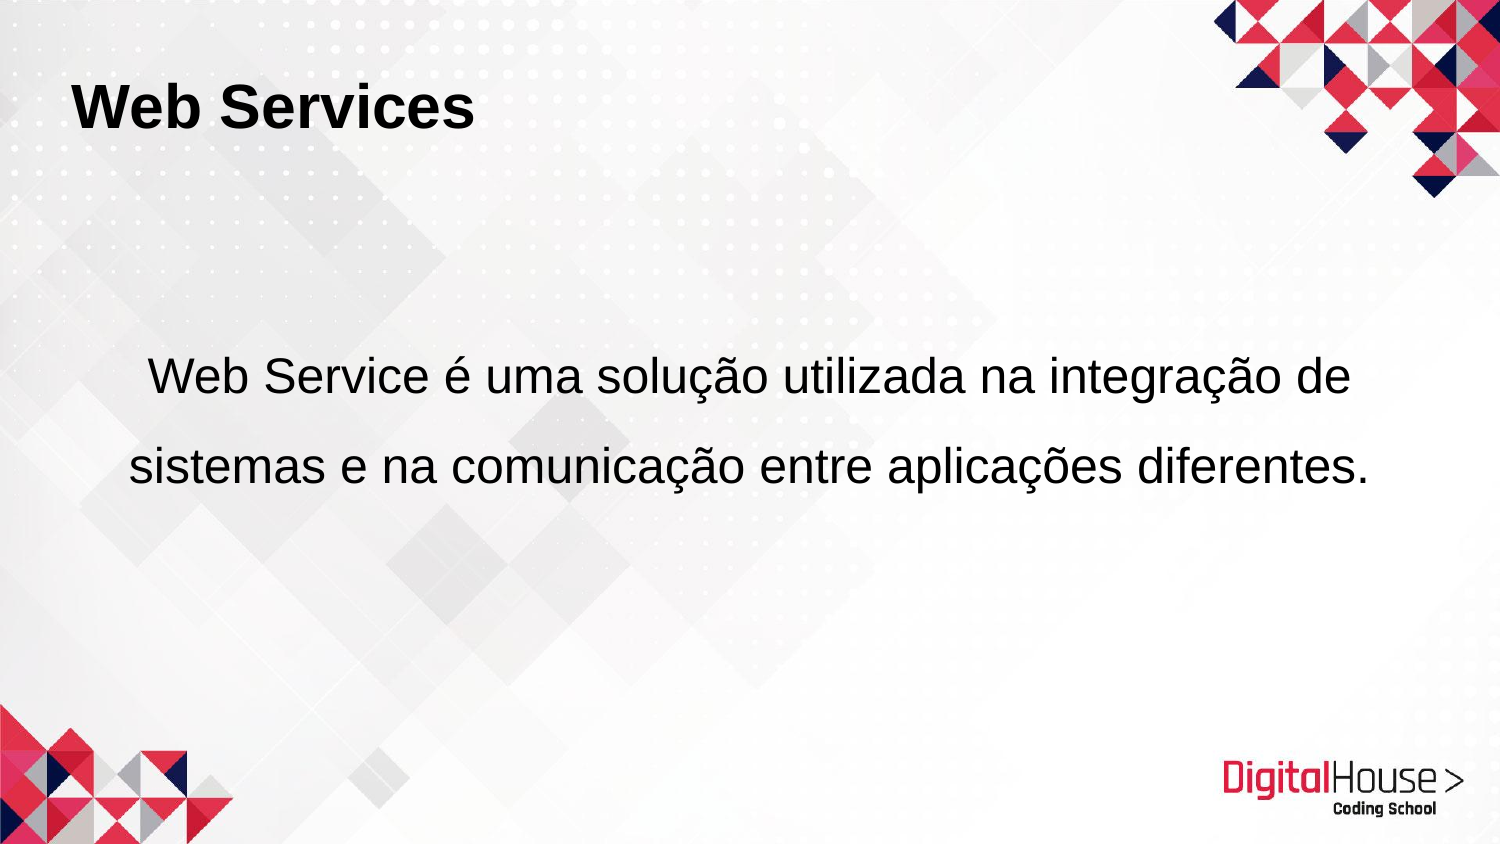

Web Services
Web Service é uma solução utilizada na integração de sistemas e na comunicação entre aplicações diferentes.